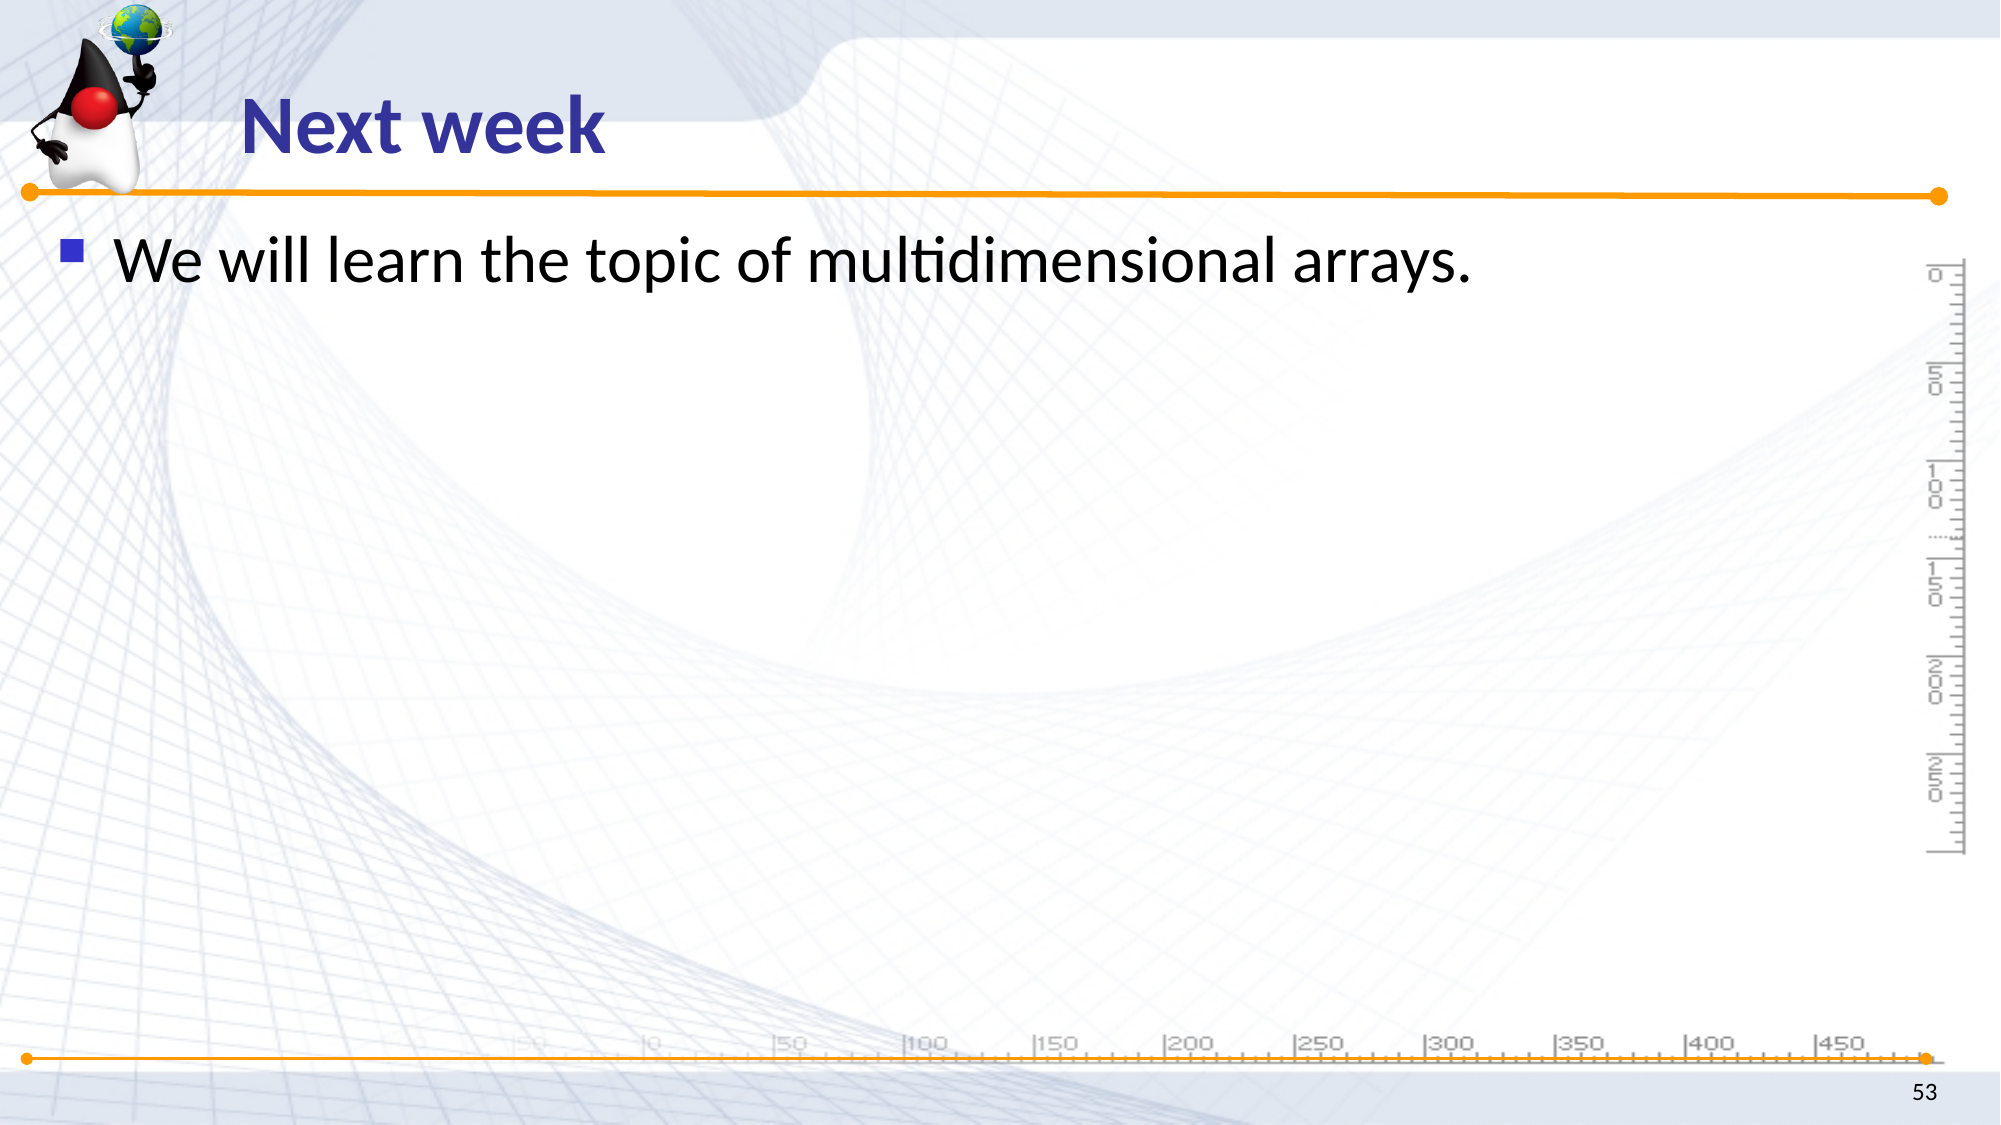

Next week
We will learn the topic of multidimensional arrays.
53